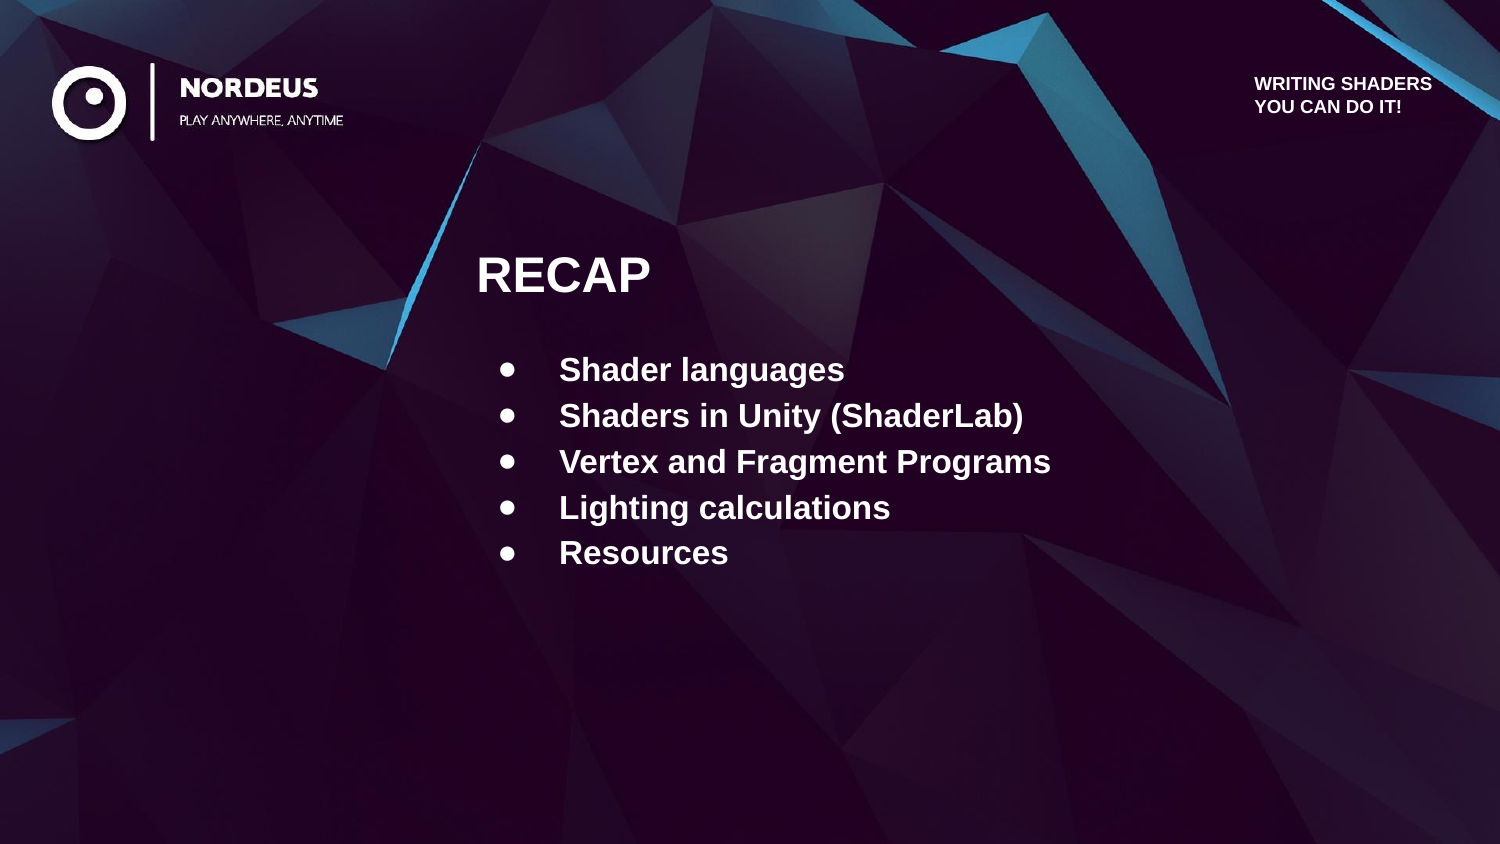

WRITING SHADERS
YOU CAN DO IT!
RECAP
Shader languages
Shaders in Unity (ShaderLab)
Vertex and Fragment Programs
Lighting calculations
Resources